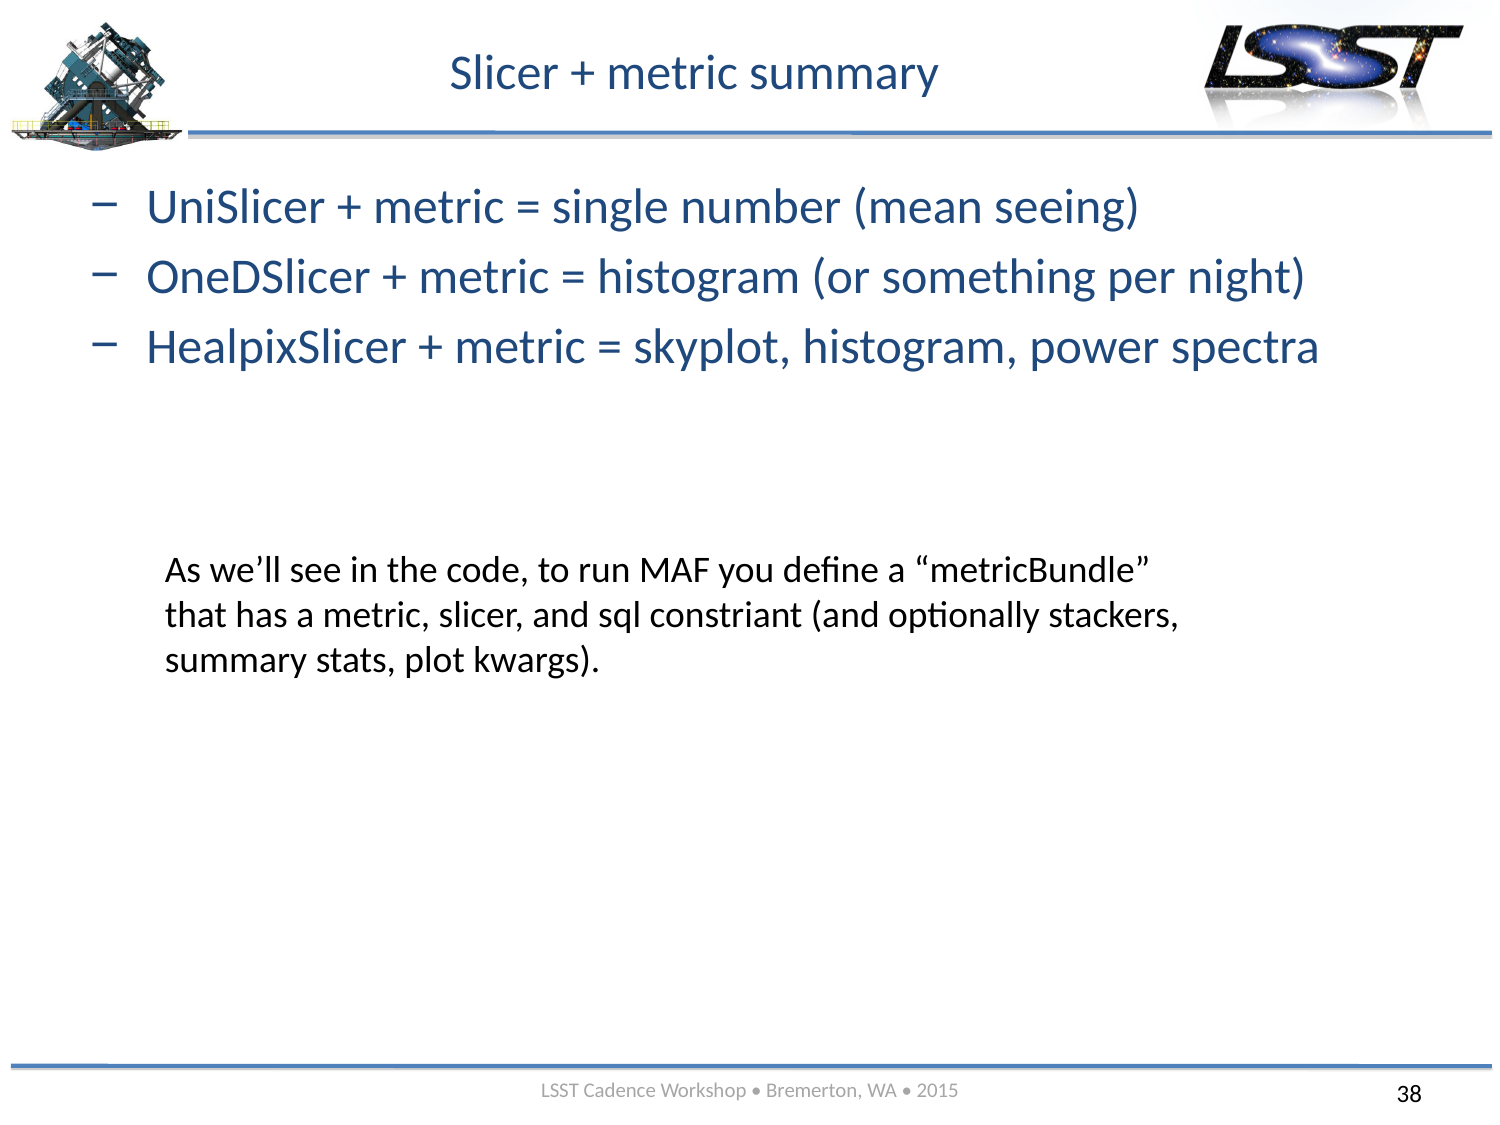

# Slicer + metric summary
UniSlicer + metric = single number (mean seeing)
OneDSlicer + metric = histogram (or something per night)
HealpixSlicer + metric = skyplot, histogram, power spectra
As we’ll see in the code, to run MAF you define a “metricBundle” that has a metric, slicer, and sql constriant (and optionally stackers, summary stats, plot kwargs).